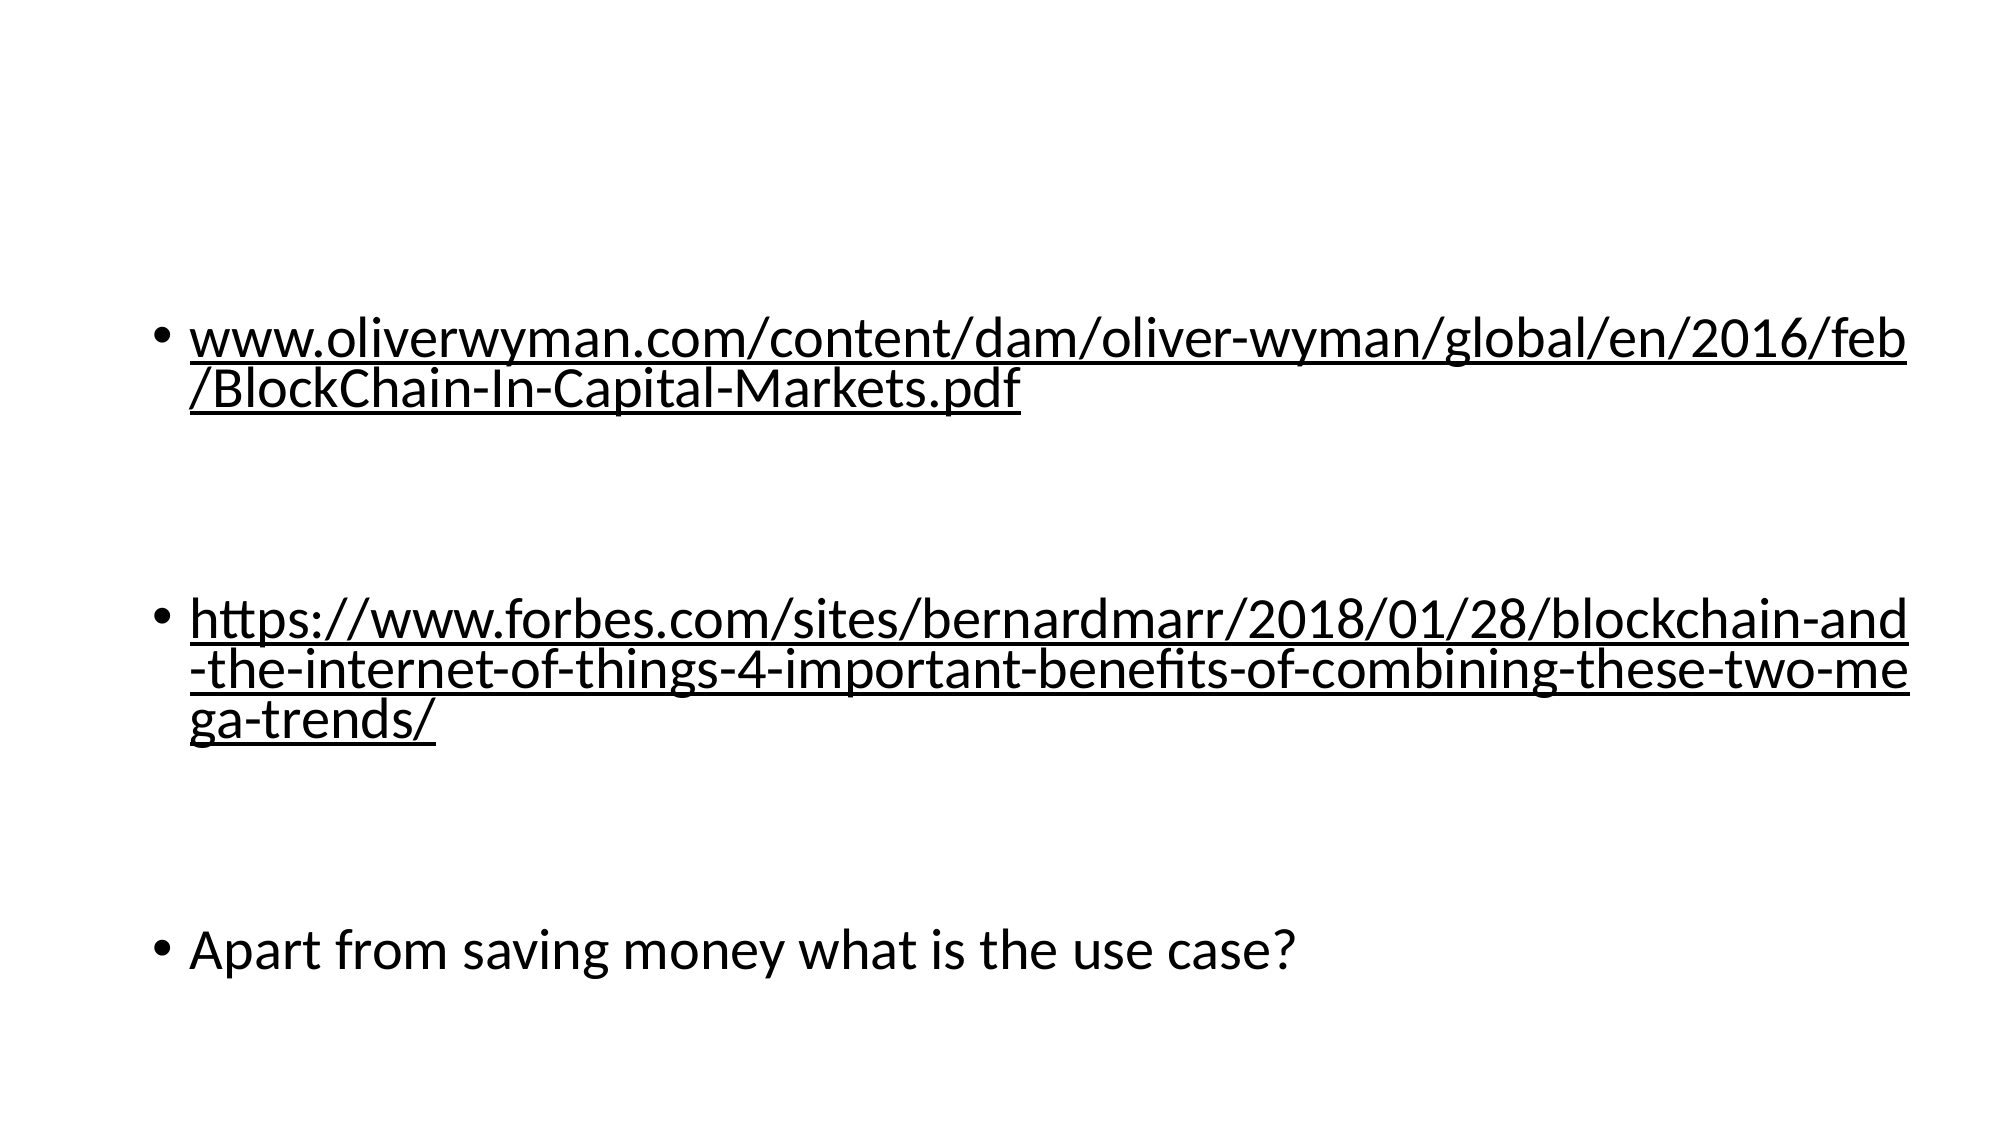

#
www.oliverwyman.com/content/dam/oliver-wyman/global/en/2016/feb/BlockChain-In-Capital-Markets.pdf

https://www.forbes.com/sites/bernardmarr/2018/01/28/blockchain-and-the-internet-of-things-4-important-benefits-of-combining-these-two-mega-trends/

Apart from saving money what is the use case?